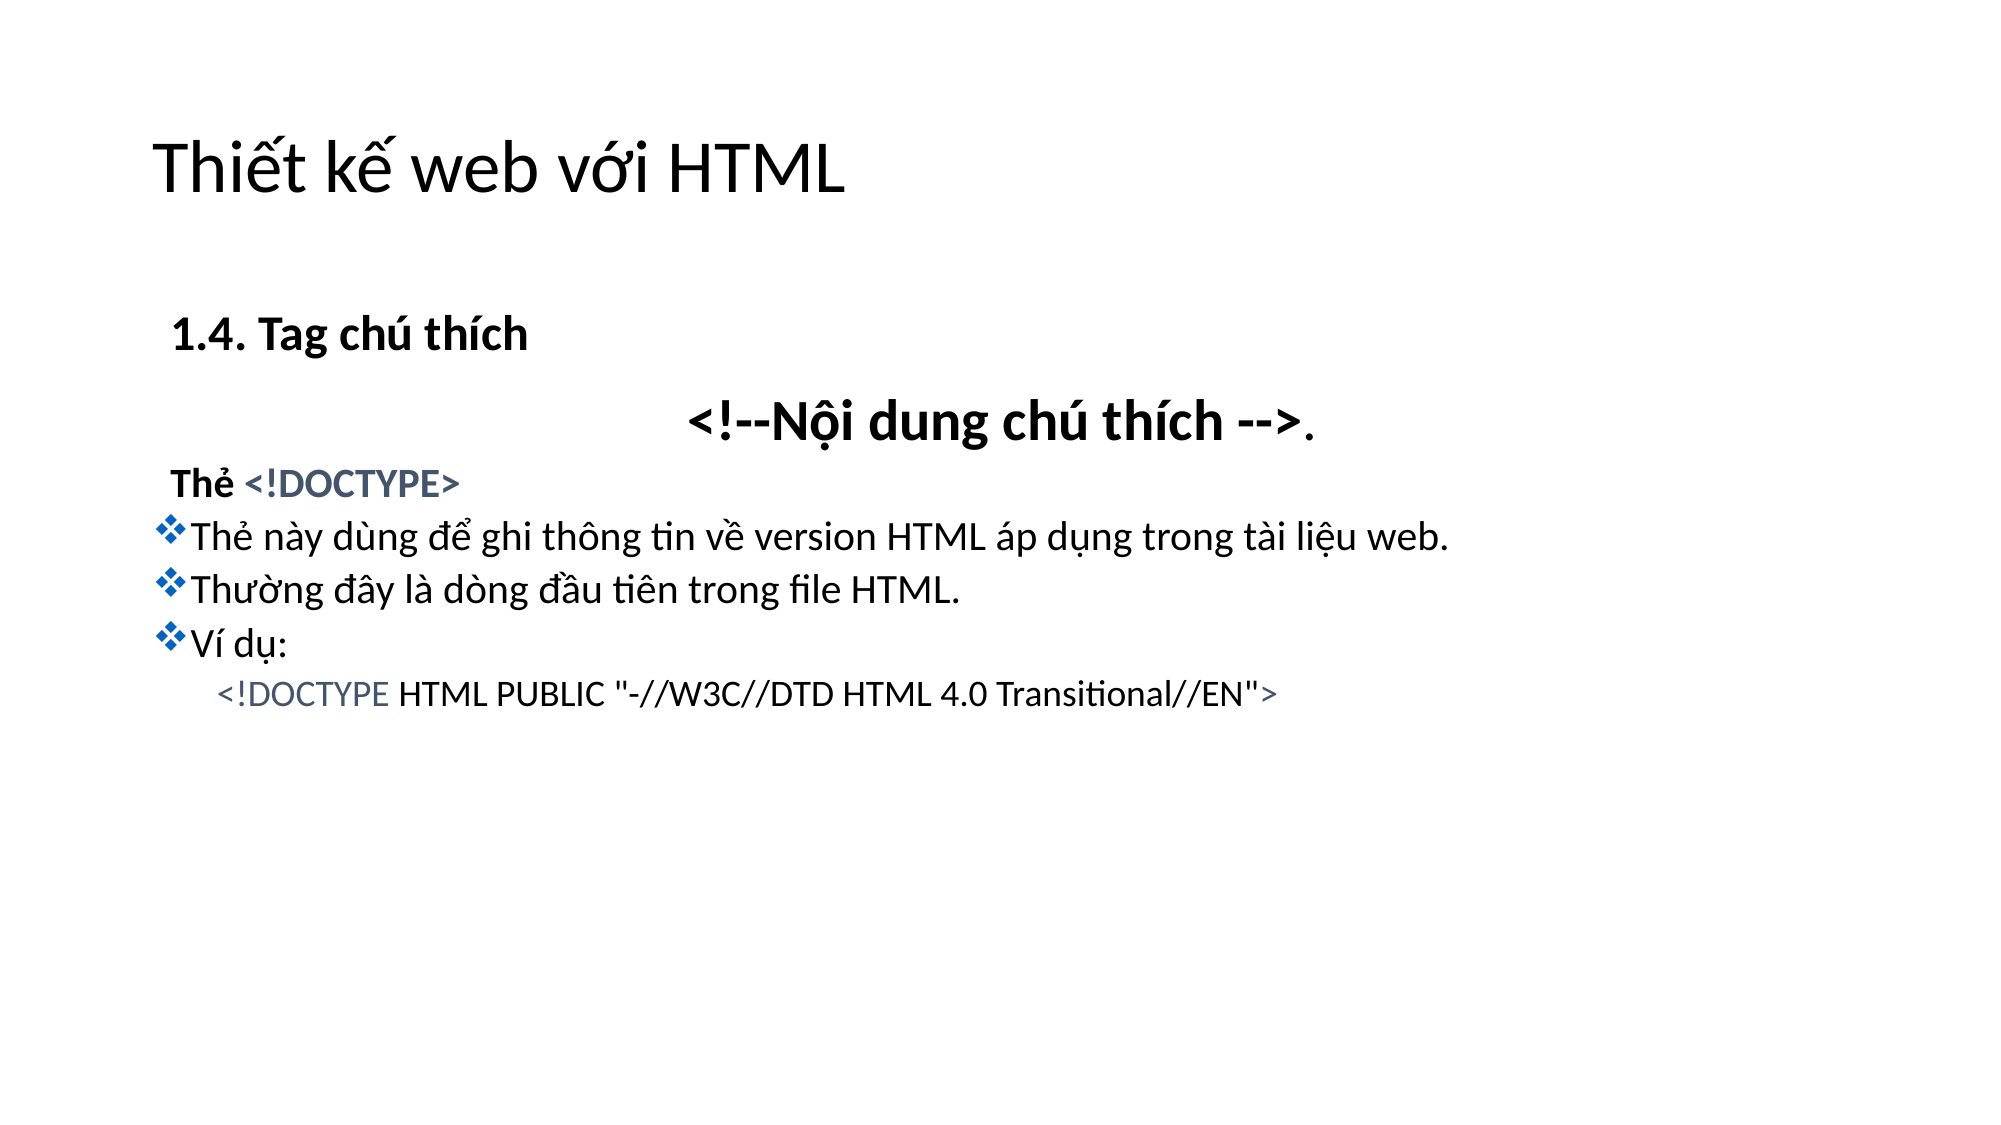

# Thiết kế web với HTML
1.4. Tag chú thích
<!--Nội dung chú thích -->.
Thẻ <!DOCTYPE>
Thẻ này dùng để ghi thông tin về version HTML áp dụng trong tài liệu web.
Thường đây là dòng đầu tiên trong file HTML.
Ví dụ:
<!DOCTYPE HTML PUBLIC "-//W3C//DTD HTML 4.0 Transitional//EN">